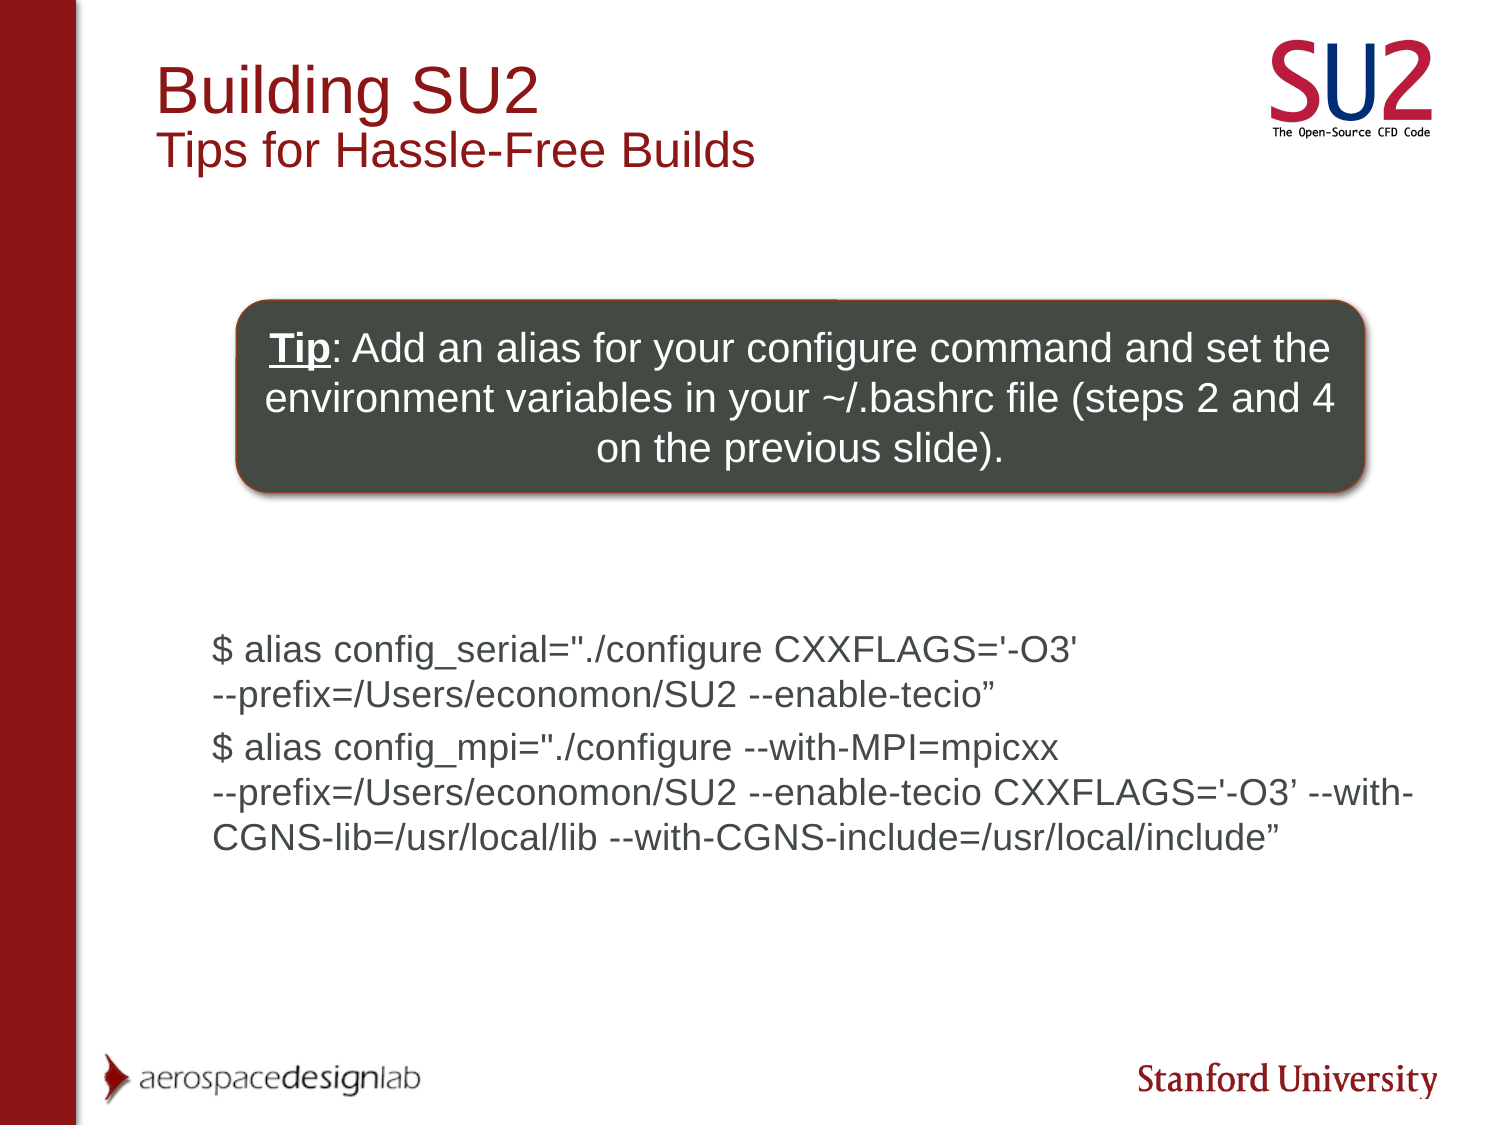

# Building SU2 Tips for Hassle-Free Builds

	$ alias config_serial="./configure CXXFLAGS='-O3' --prefix=/Users/economon/SU2 --enable-tecio”
	$ alias config_mpi="./configure --with-MPI=mpicxx --prefix=/Users/economon/SU2 --enable-tecio CXXFLAGS='-O3’ --with-CGNS-lib=/usr/local/lib --with-CGNS-include=/usr/local/include”

Tip: Add an alias for your configure command and set the environment variables in your ~/.bashrc file (steps 2 and 4 on the previous slide).